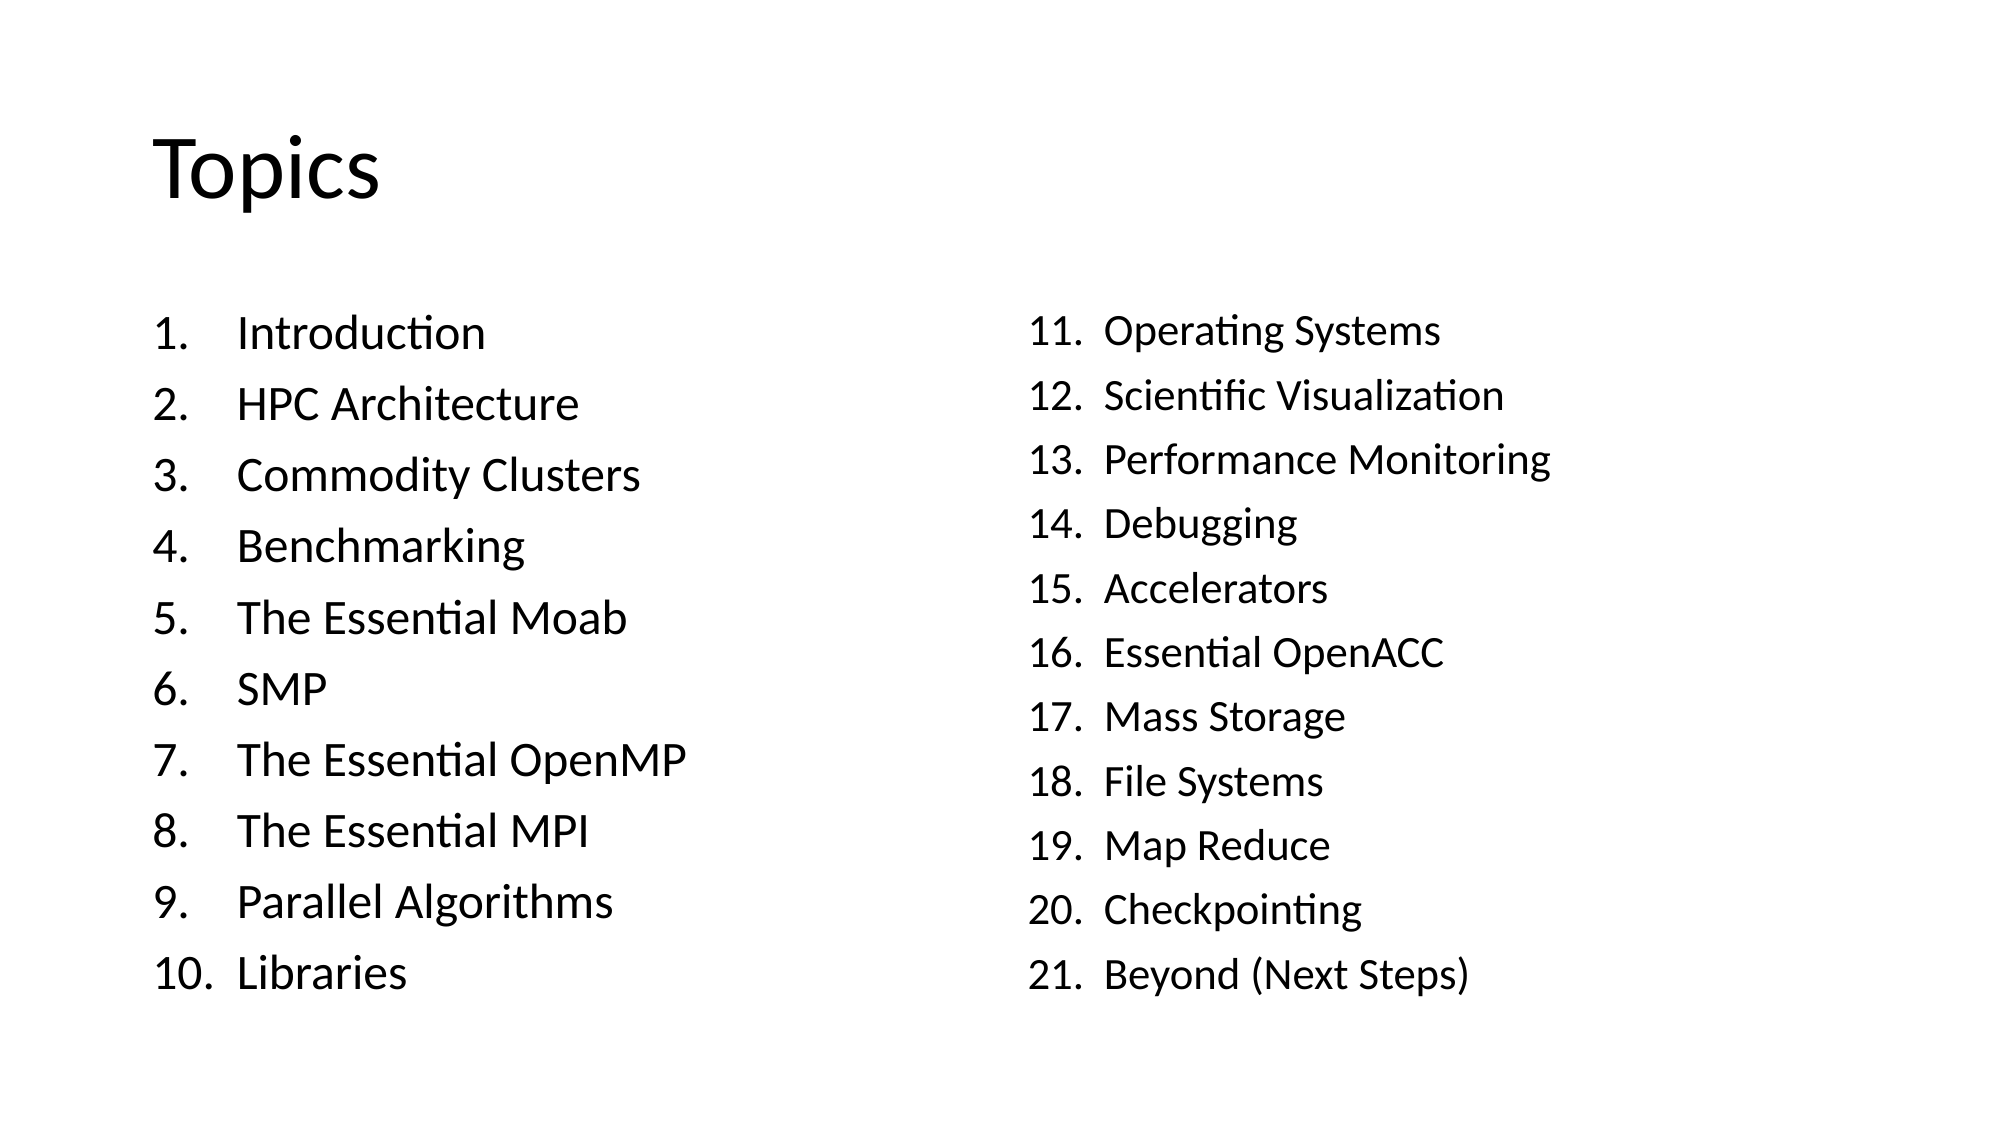

# Topics
Introduction
HPC Architecture
Commodity Clusters
Benchmarking
The Essential Moab
SMP
The Essential OpenMP
The Essential MPI
Parallel Algorithms
Libraries

Operating Systems
Scientific Visualization
Performance Monitoring
Debugging
Accelerators
Essential OpenACC
Mass Storage
File Systems
Map Reduce
Checkpointing
Beyond (Next Steps)